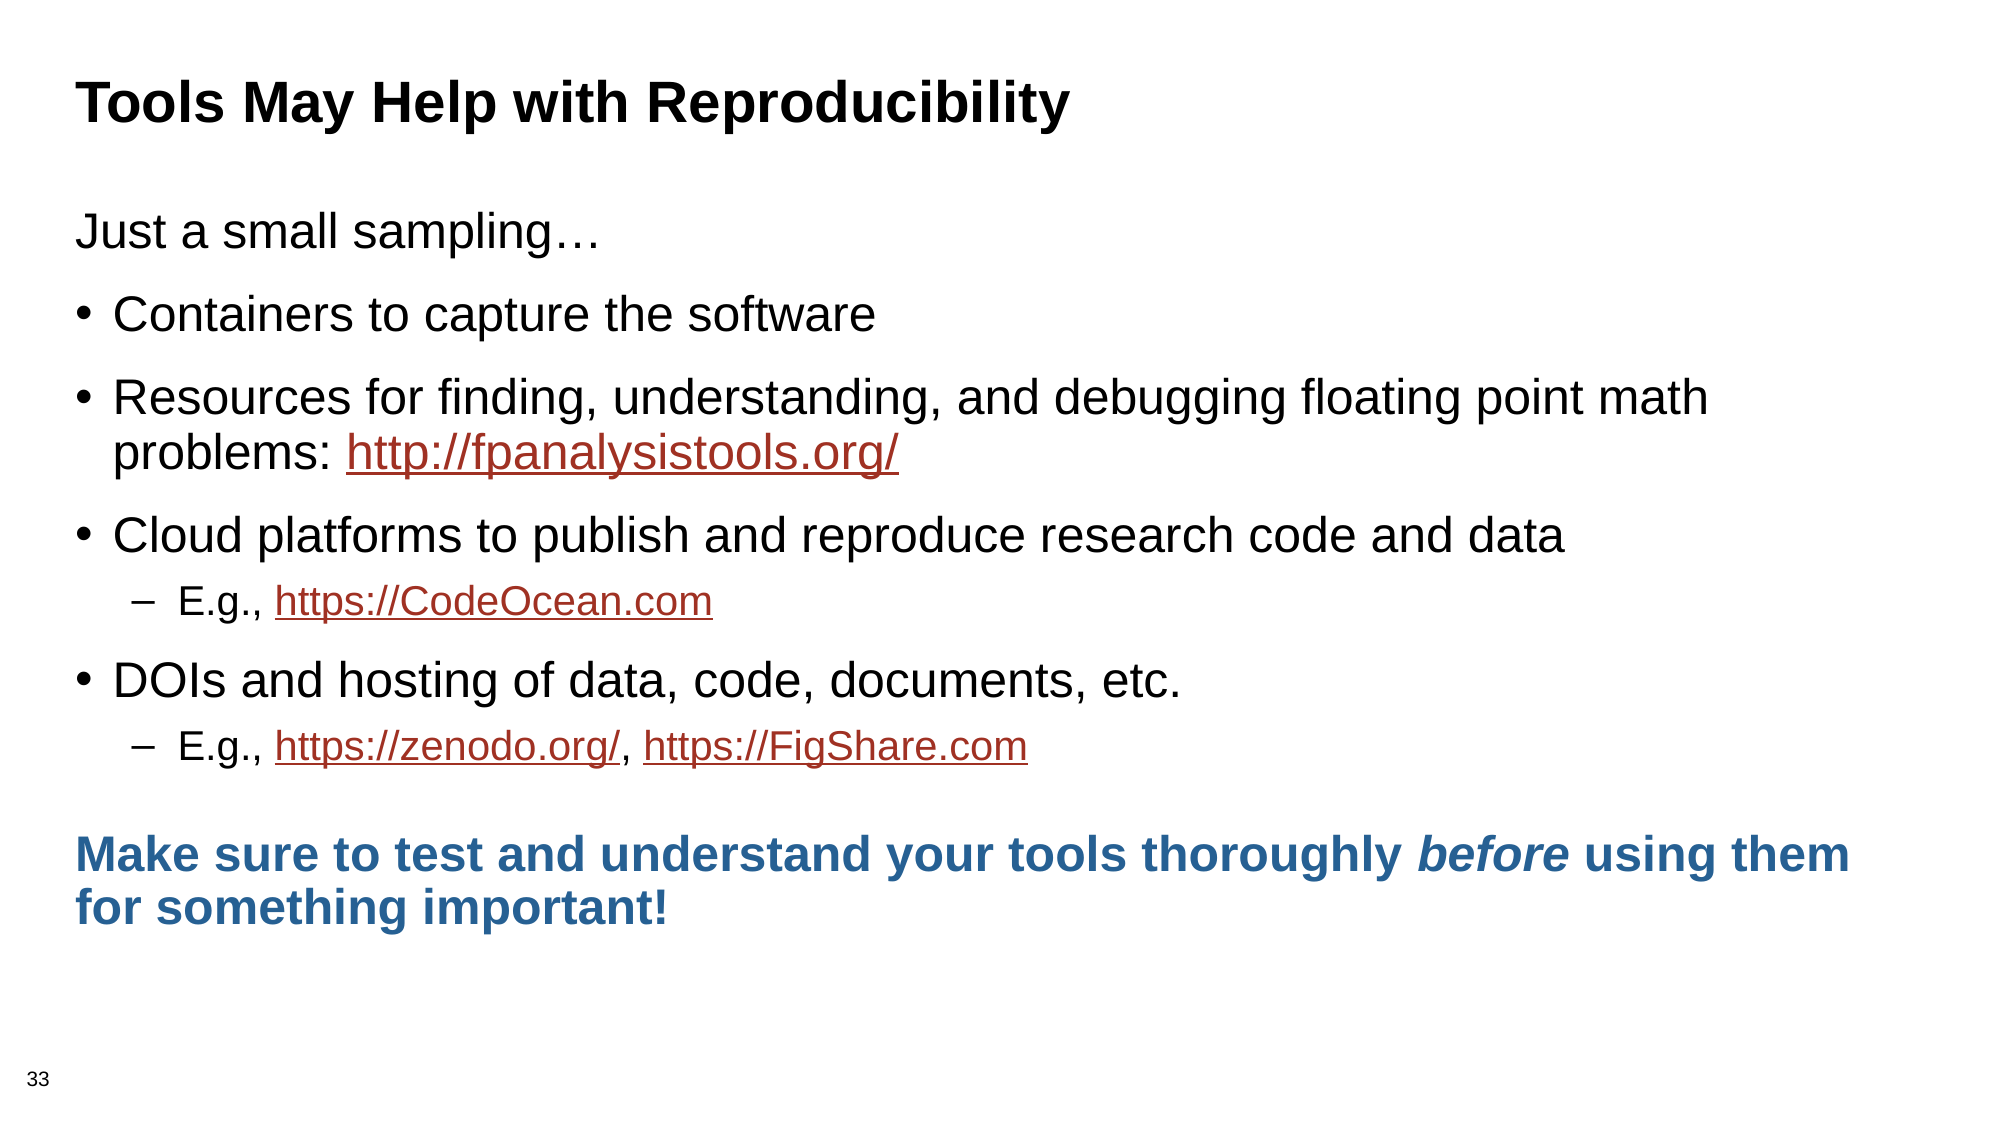

# Tools May Help with Reproducibility
Just a small sampling…
Containers to capture the software
Resources for finding, understanding, and debugging floating point math problems: http://fpanalysistools.org/
Cloud platforms to publish and reproduce research code and data
E.g., https://CodeOcean.com
DOIs and hosting of data, code, documents, etc.
E.g., https://zenodo.org/, https://FigShare.com
Make sure to test and understand your tools thoroughly before using them for something important!